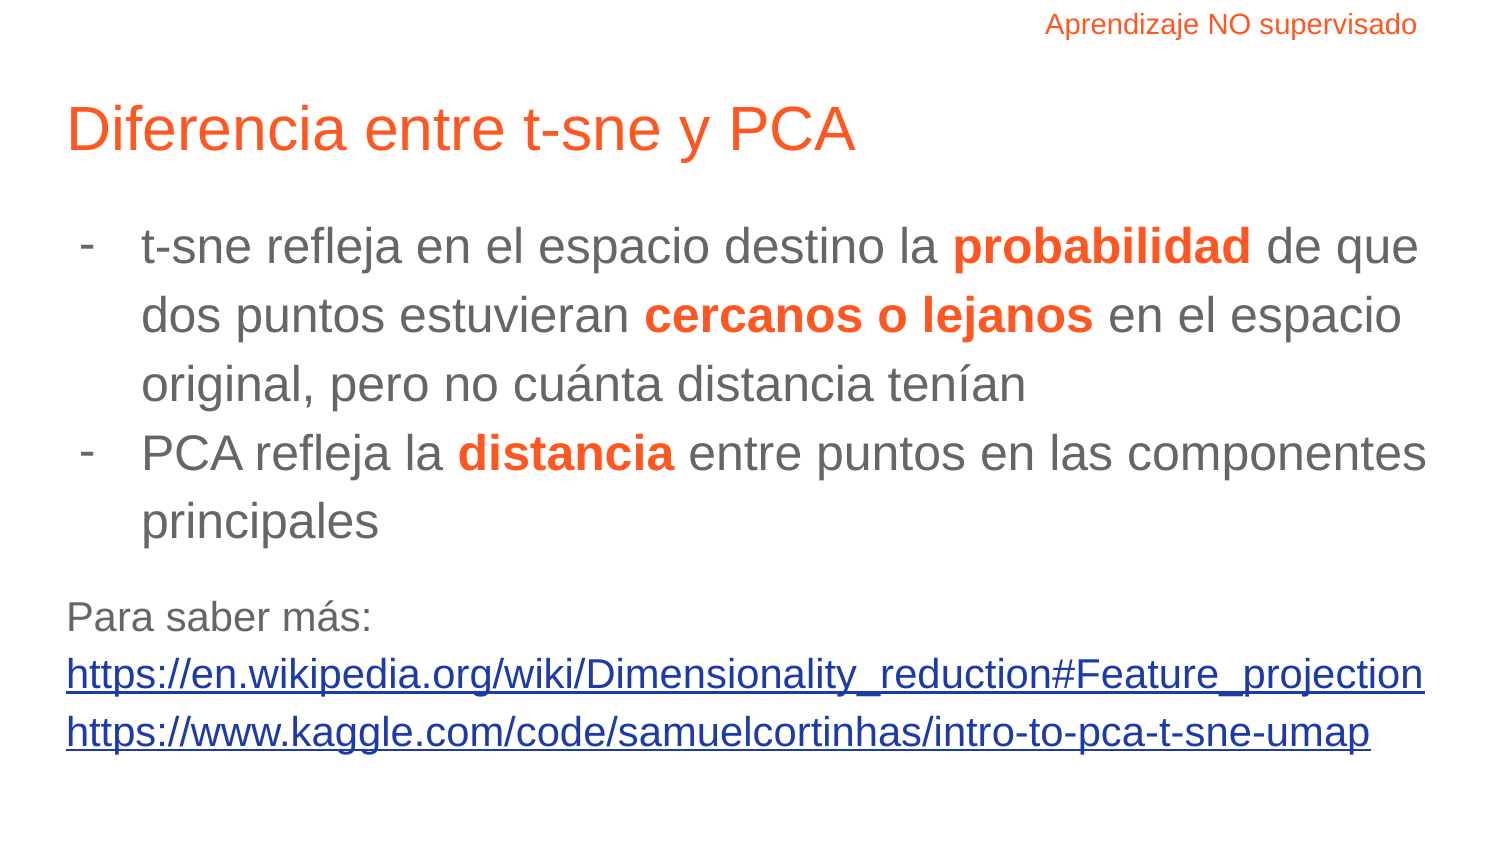

# Diferencia entre t-sne y PCA
t-sne refleja en el espacio destino la probabilidad de que dos puntos estuvieran cercanos o lejanos en el espacio original, pero no cuánta distancia tenían
PCA refleja la distancia entre puntos en las componentes principales
Para saber más: https://en.wikipedia.org/wiki/Dimensionality_reduction#Feature_projection
https://www.kaggle.com/code/samuelcortinhas/intro-to-pca-t-sne-umap